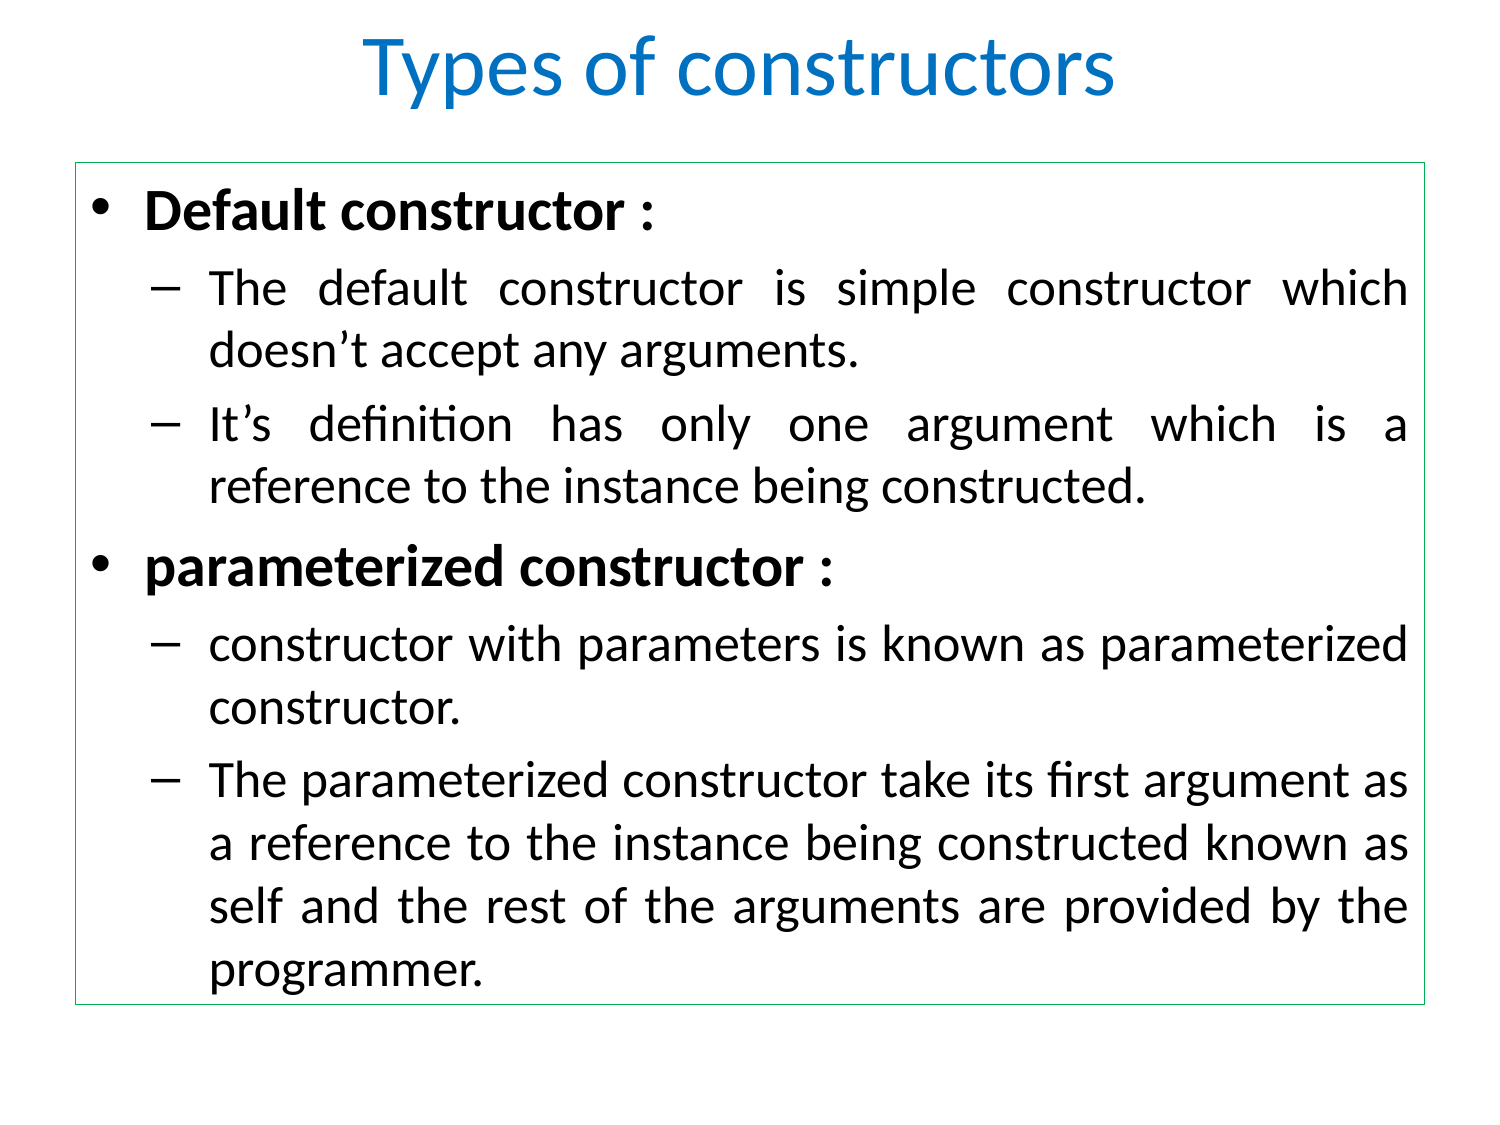

# Types of constructors
Default constructor :
The default constructor is simple constructor which doesn’t accept any arguments.
It’s definition has only one argument which is a reference to the instance being constructed.
parameterized constructor :
constructor with parameters is known as parameterized constructor.
The parameterized constructor take its first argument as a reference to the instance being constructed known as self and the rest of the arguments are provided by the programmer.